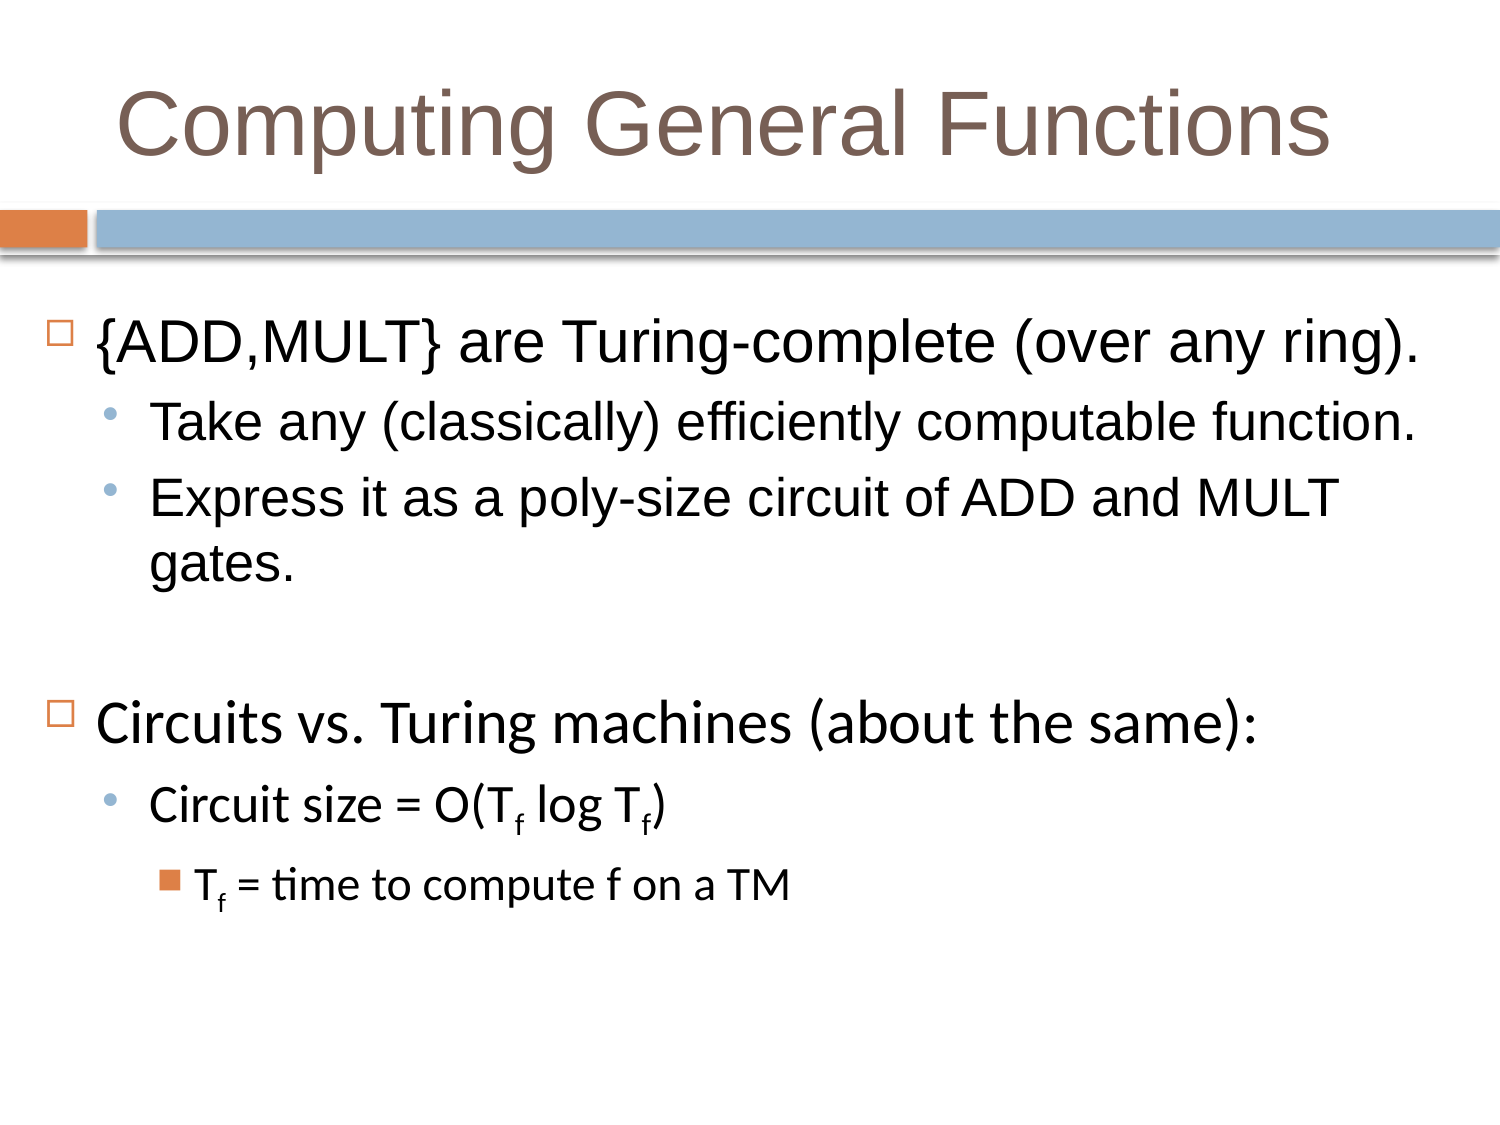

# Computing General Functions
{ADD,MULT} are Turing-complete (over any ring).
Take any (classically) efficiently computable function.
Express it as a poly-size circuit of ADD and MULT gates.

Circuits vs. Turing machines (about the same):
Circuit size = O(Tf log Tf)
Tf = time to compute f on a TM